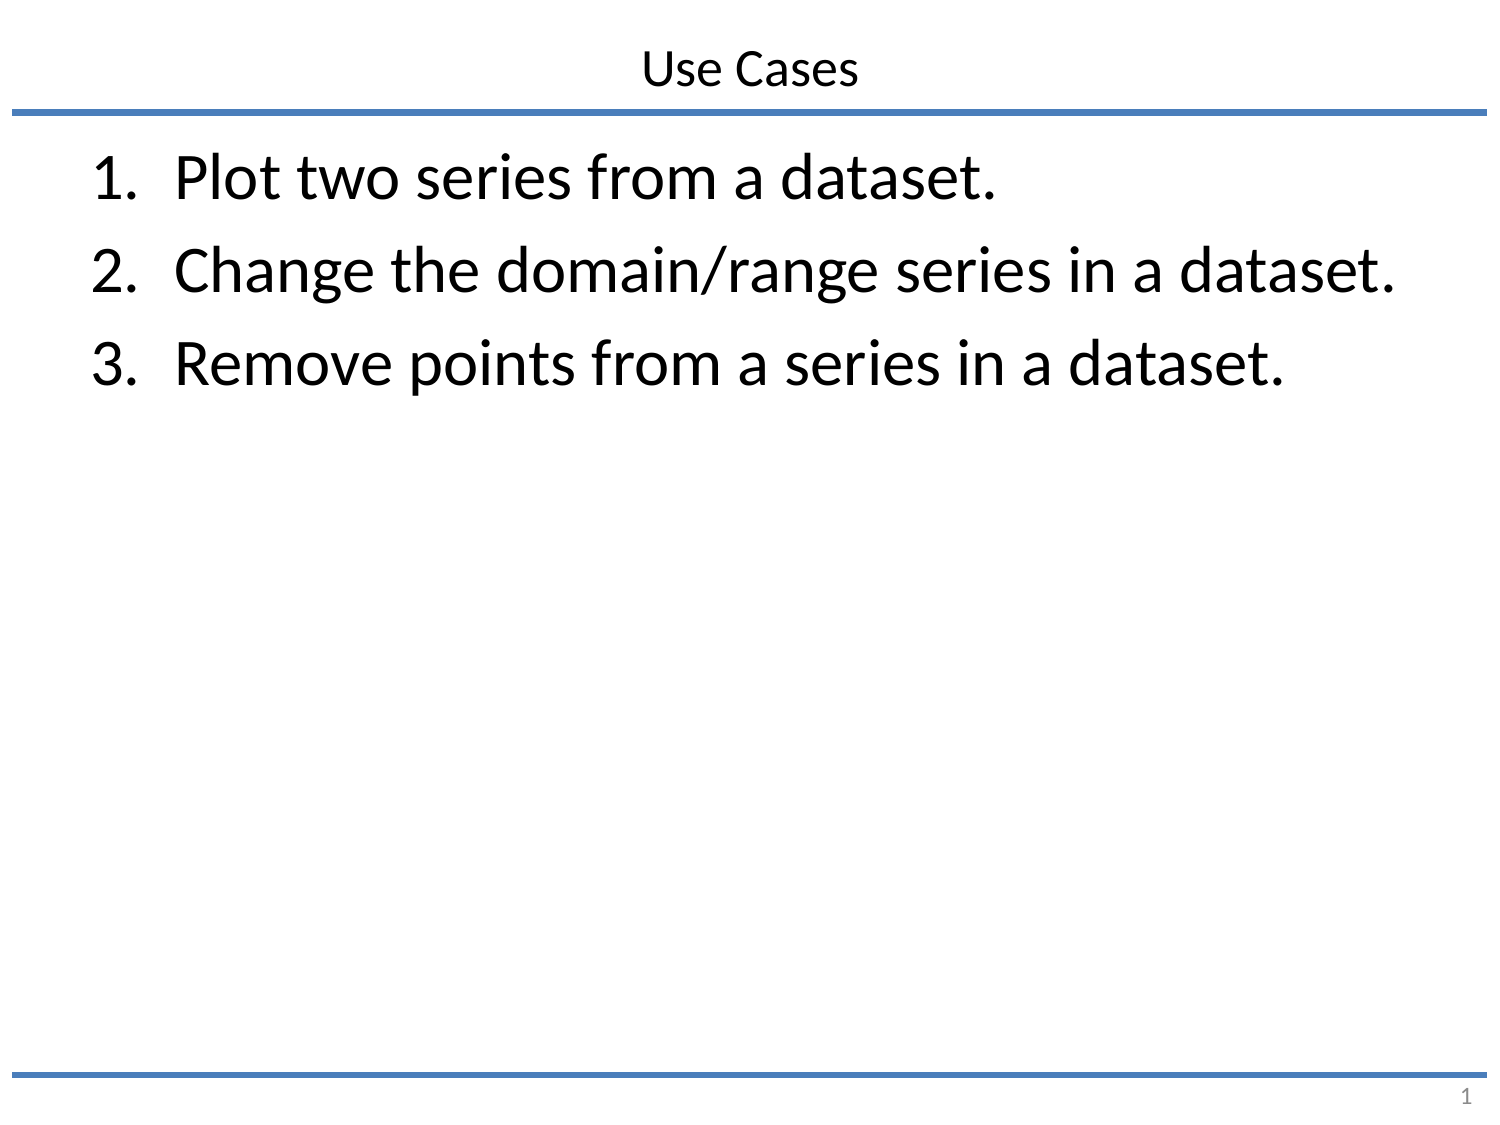

# Use Cases
Plot two series from a dataset.
Change the domain/range series in a dataset.
Remove points from a series in a dataset.
1